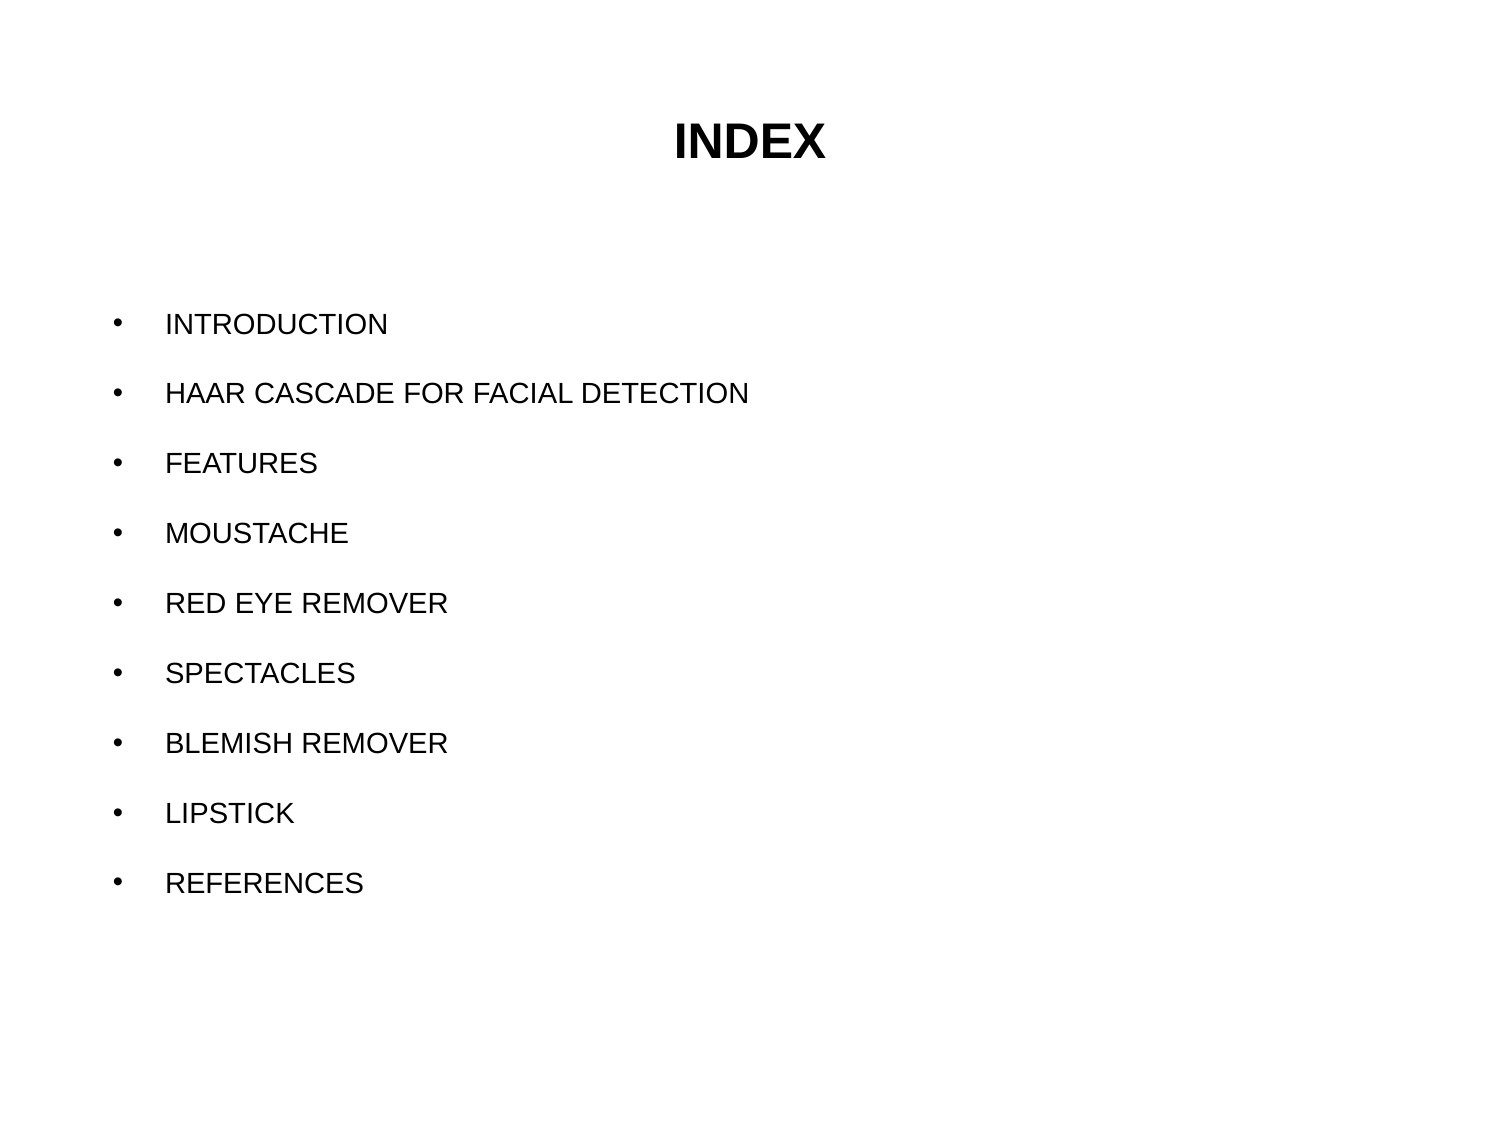

# INDEX
INTRODUCTION
HAAR CASCADE FOR FACIAL DETECTION
FEATURES
MOUSTACHE
RED EYE REMOVER
SPECTACLES
BLEMISH REMOVER
LIPSTICK
REFERENCES